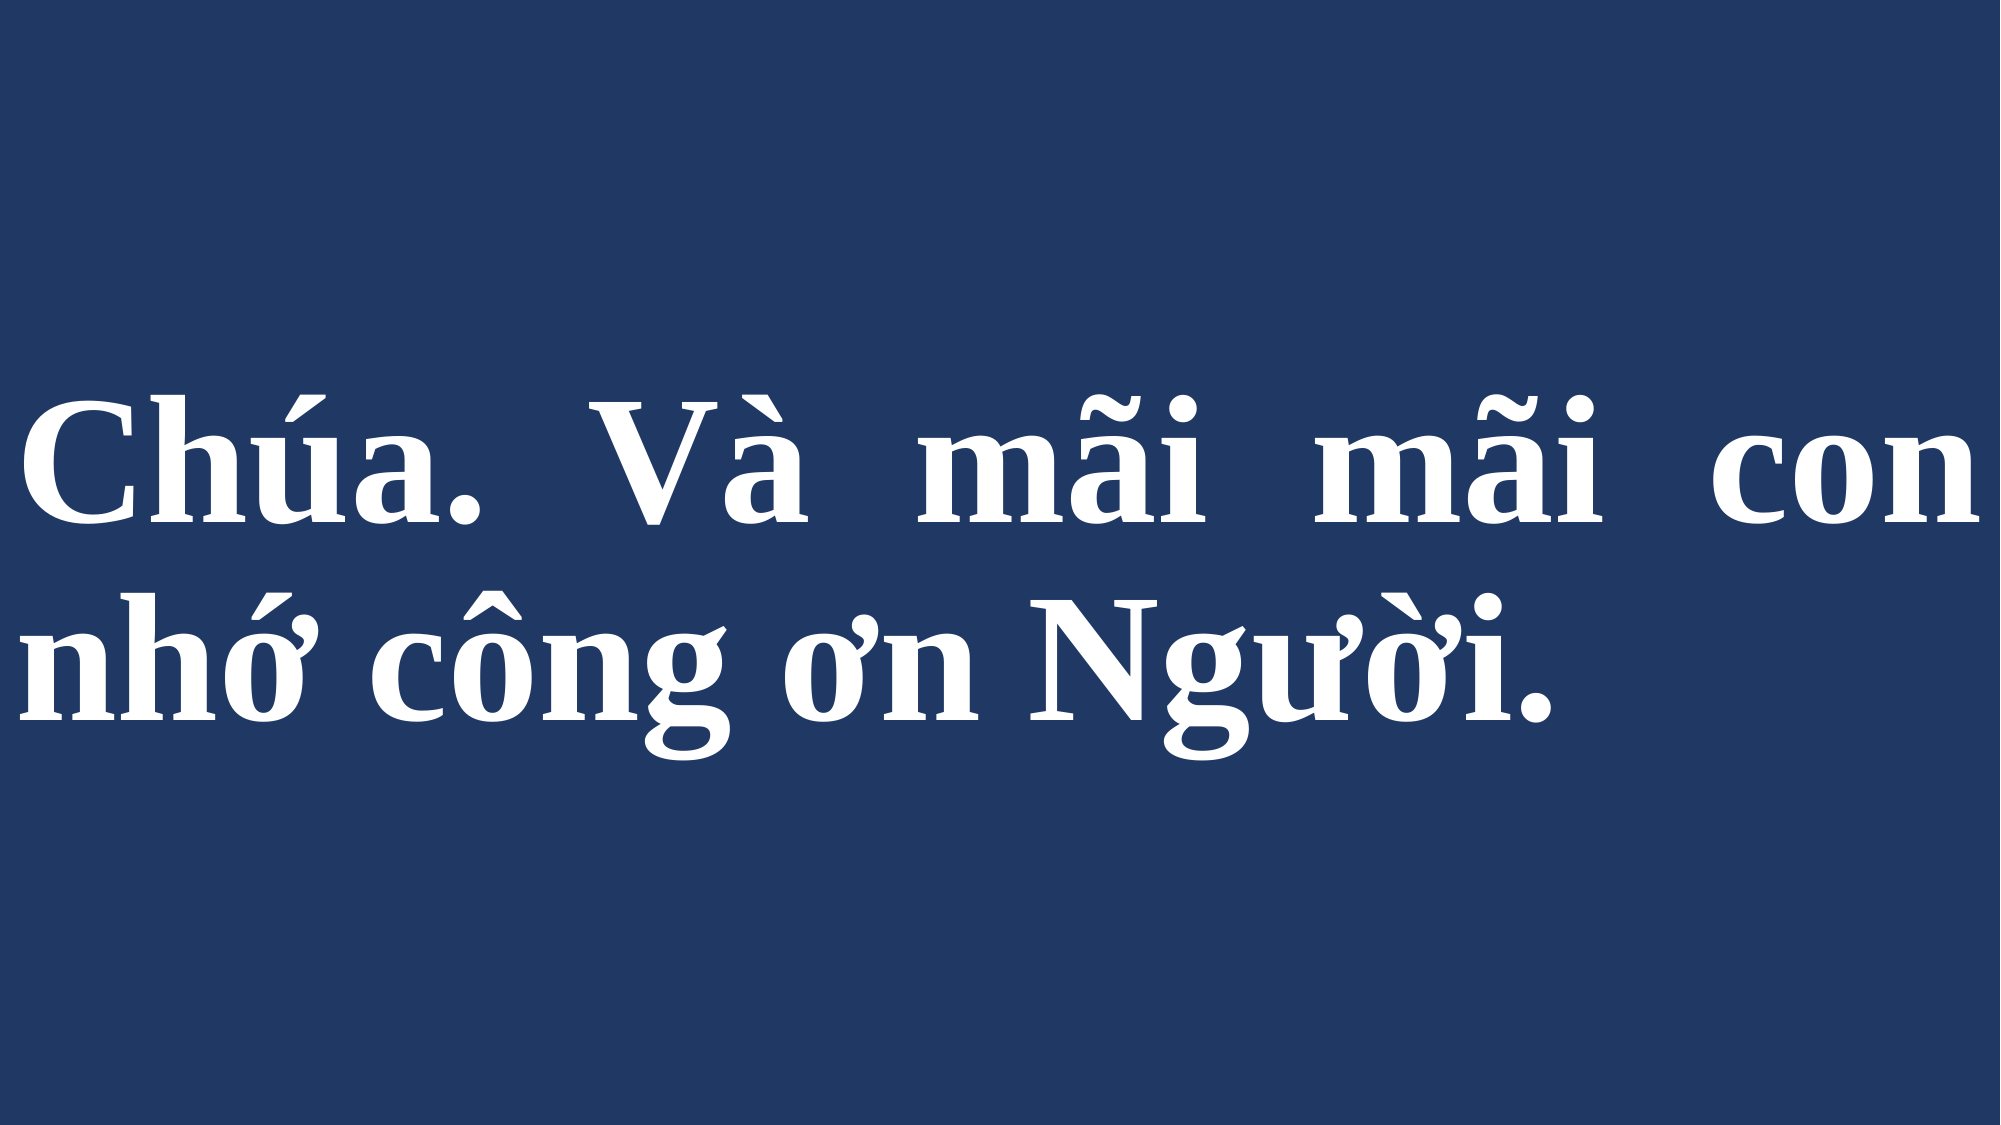

# Chúa. Và mãi mãi con nhớ công ơn Người.